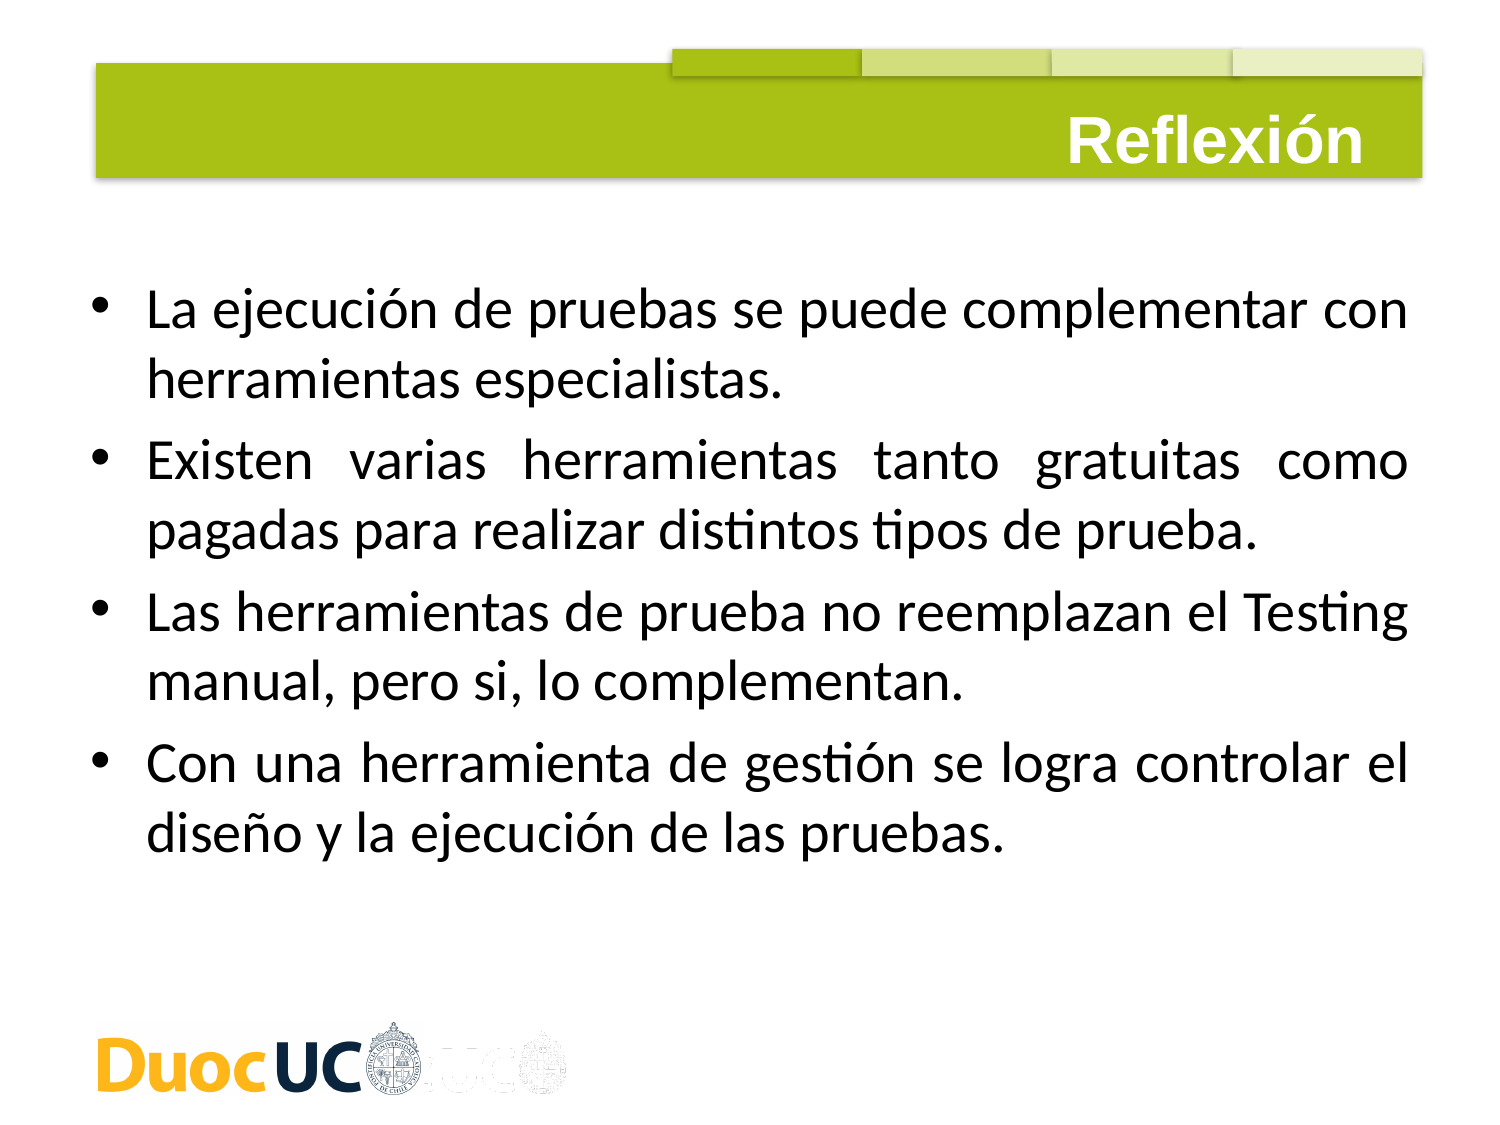

Reflexión
La ejecución de pruebas se puede complementar con herramientas especialistas.
Existen varias herramientas tanto gratuitas como pagadas para realizar distintos tipos de prueba.
Las herramientas de prueba no reemplazan el Testing manual, pero si, lo complementan.
Con una herramienta de gestión se logra controlar el diseño y la ejecución de las pruebas.